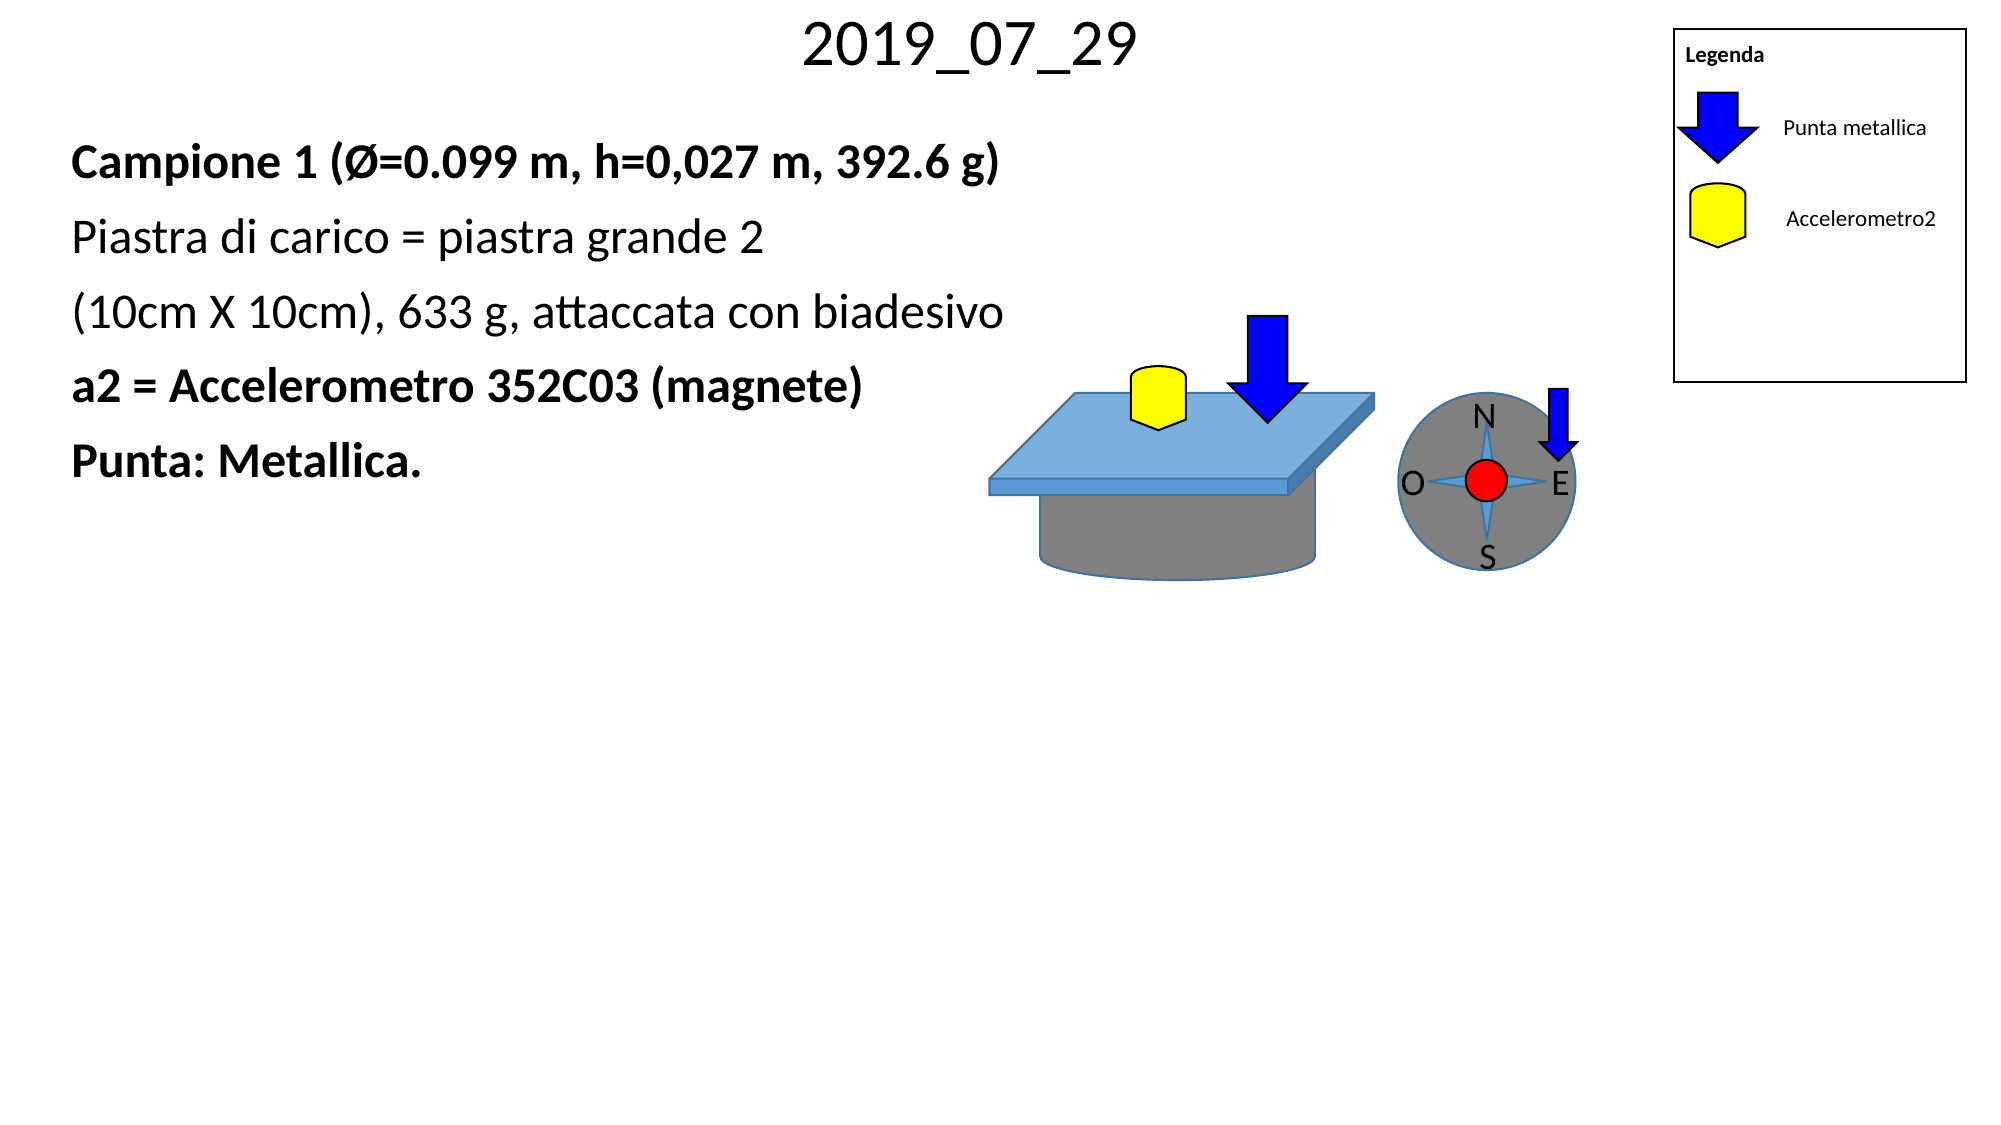

# 2019_07_29

Legenda

Accelerometro2

Punta metallica
Campione 1 (Ø=0.099 m, h=0,027 m, 392.6 g)
Piastra di carico = piastra grande 2
(10cm X 10cm), 633 g, attaccata con biadesivo
a2 = Accelerometro 352C03 (magnete)
Punta: Metallica.

N

E
O

S